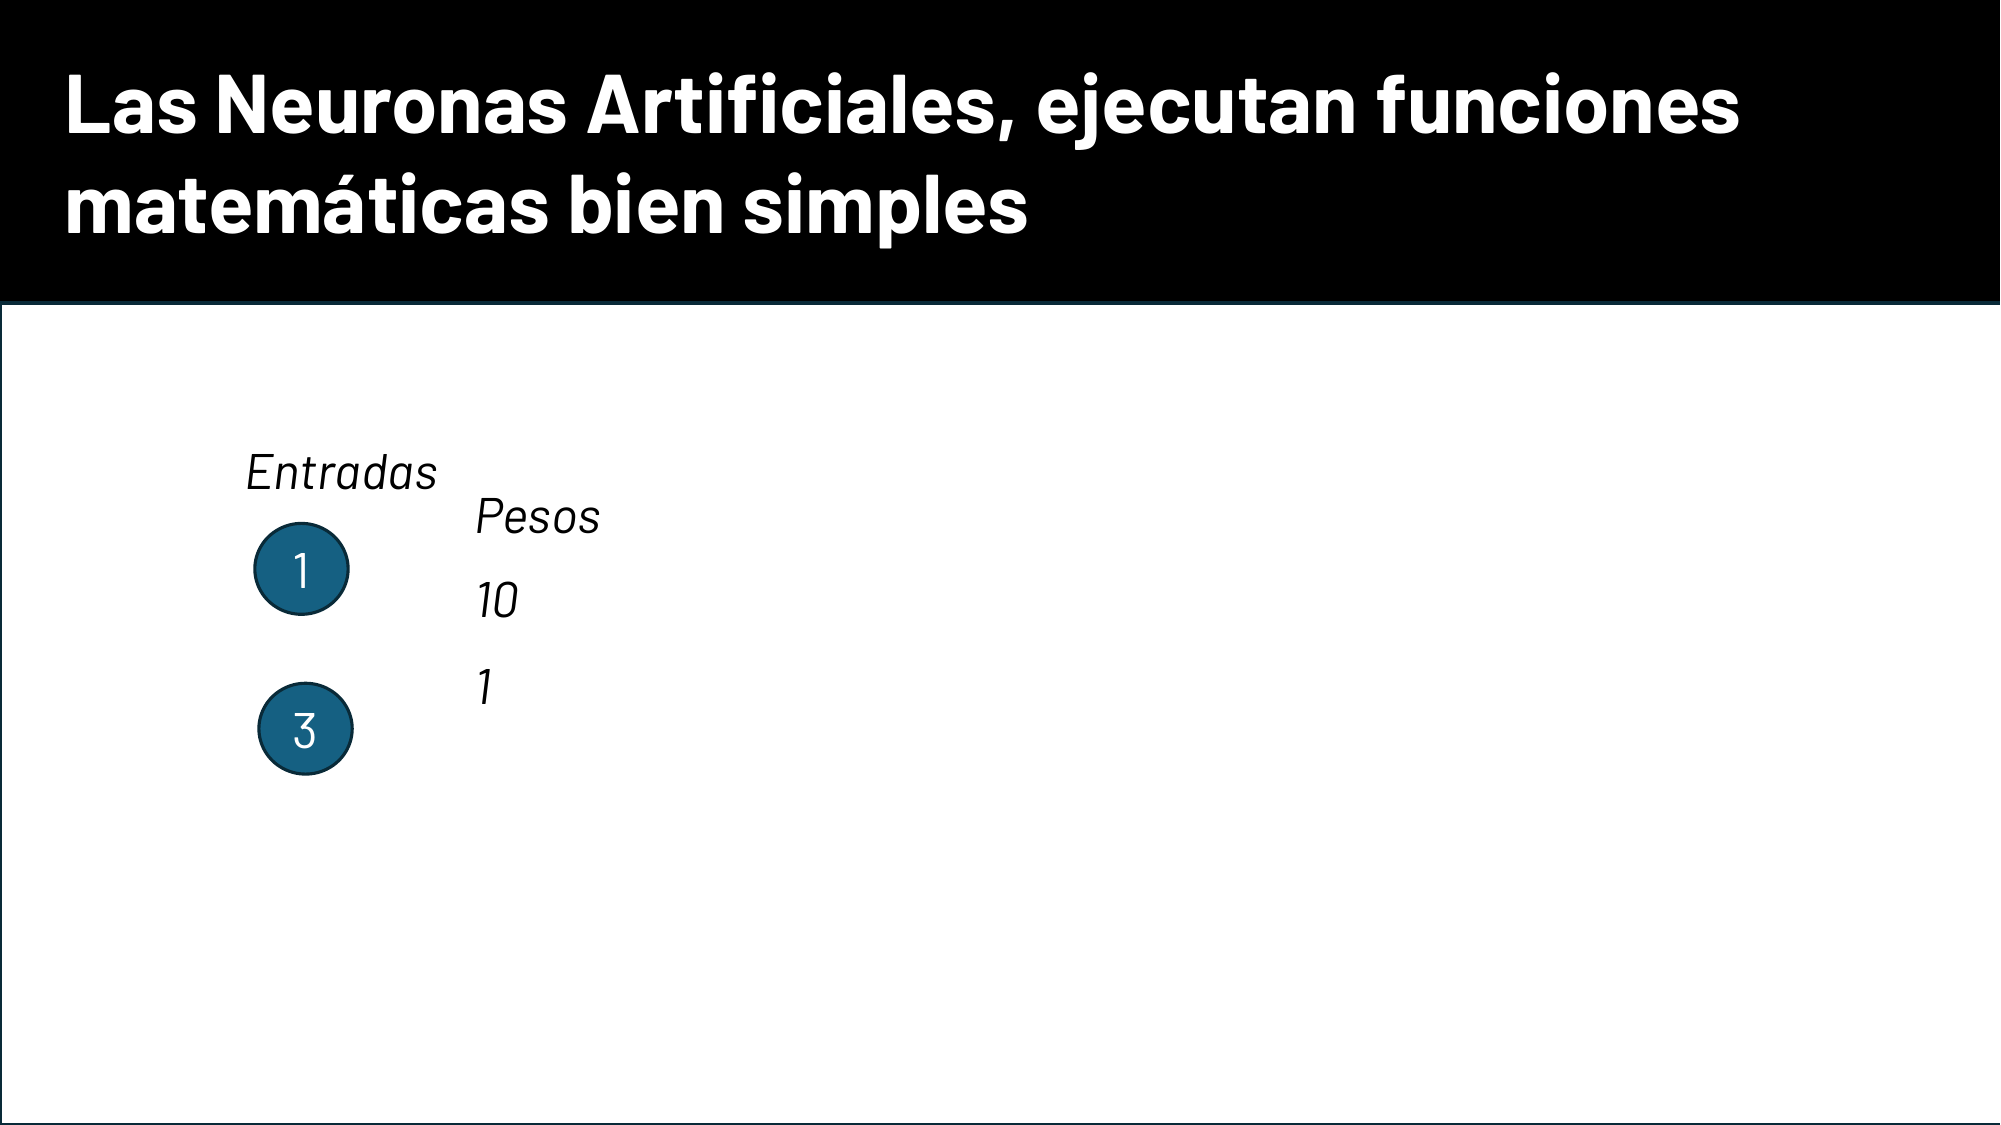

Las Neuronas Artificiales, ejecutan funciones matemáticas bien simples

Entradas
Pesos
1
10
1
3
13